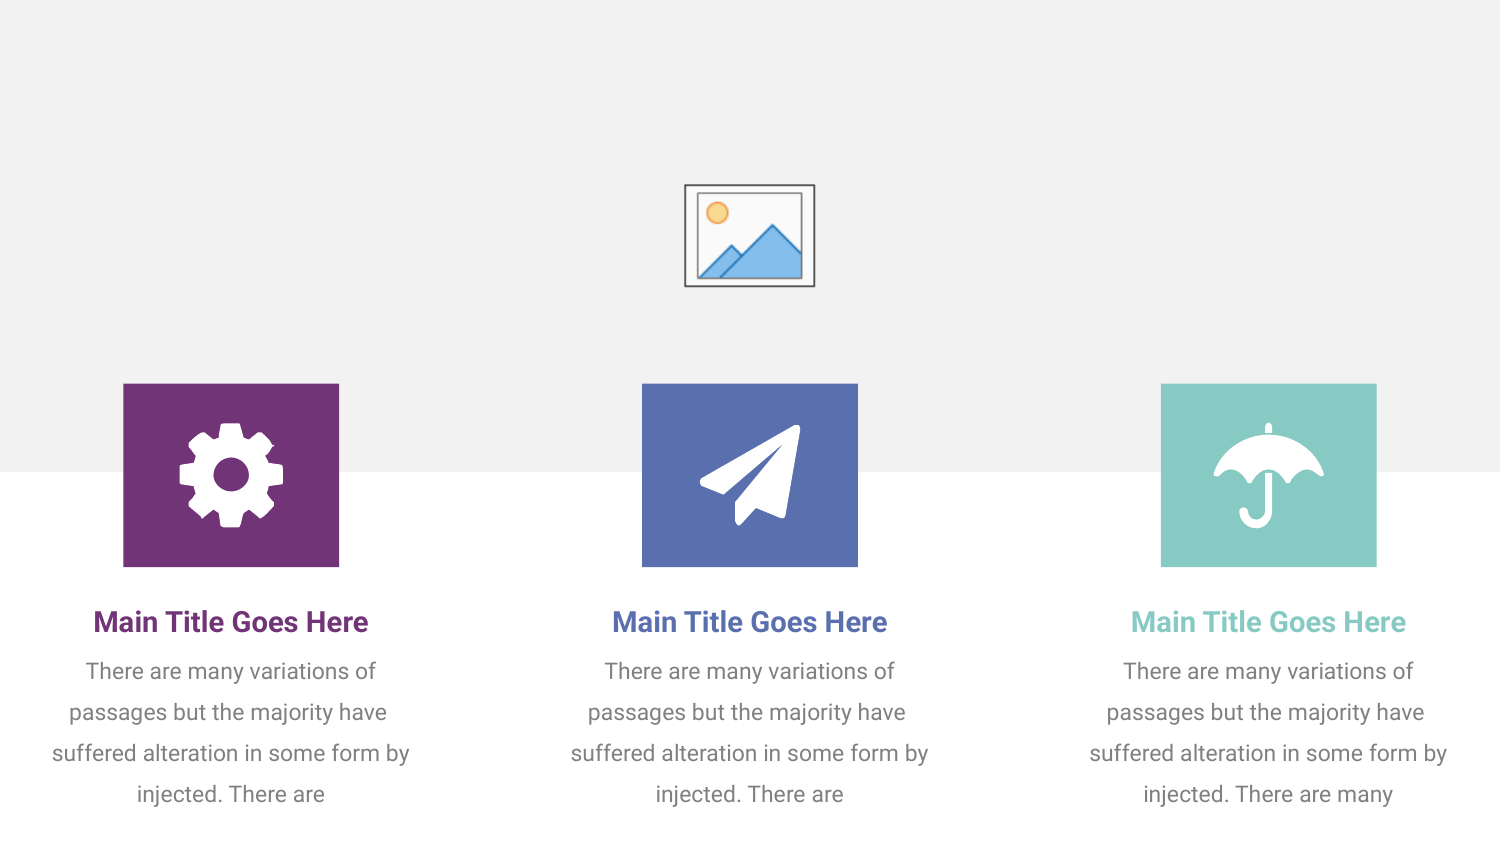

Main Title Goes Here
There are many variations of passages but the majority have  suffered alteration in some form by injected. There are
Main Title Goes Here
There are many variations of passages but the majority have  suffered alteration in some form by injected. There are
Main Title Goes Here
There are many variations of passages but the majority have  suffered alteration in some form by injected. There are many